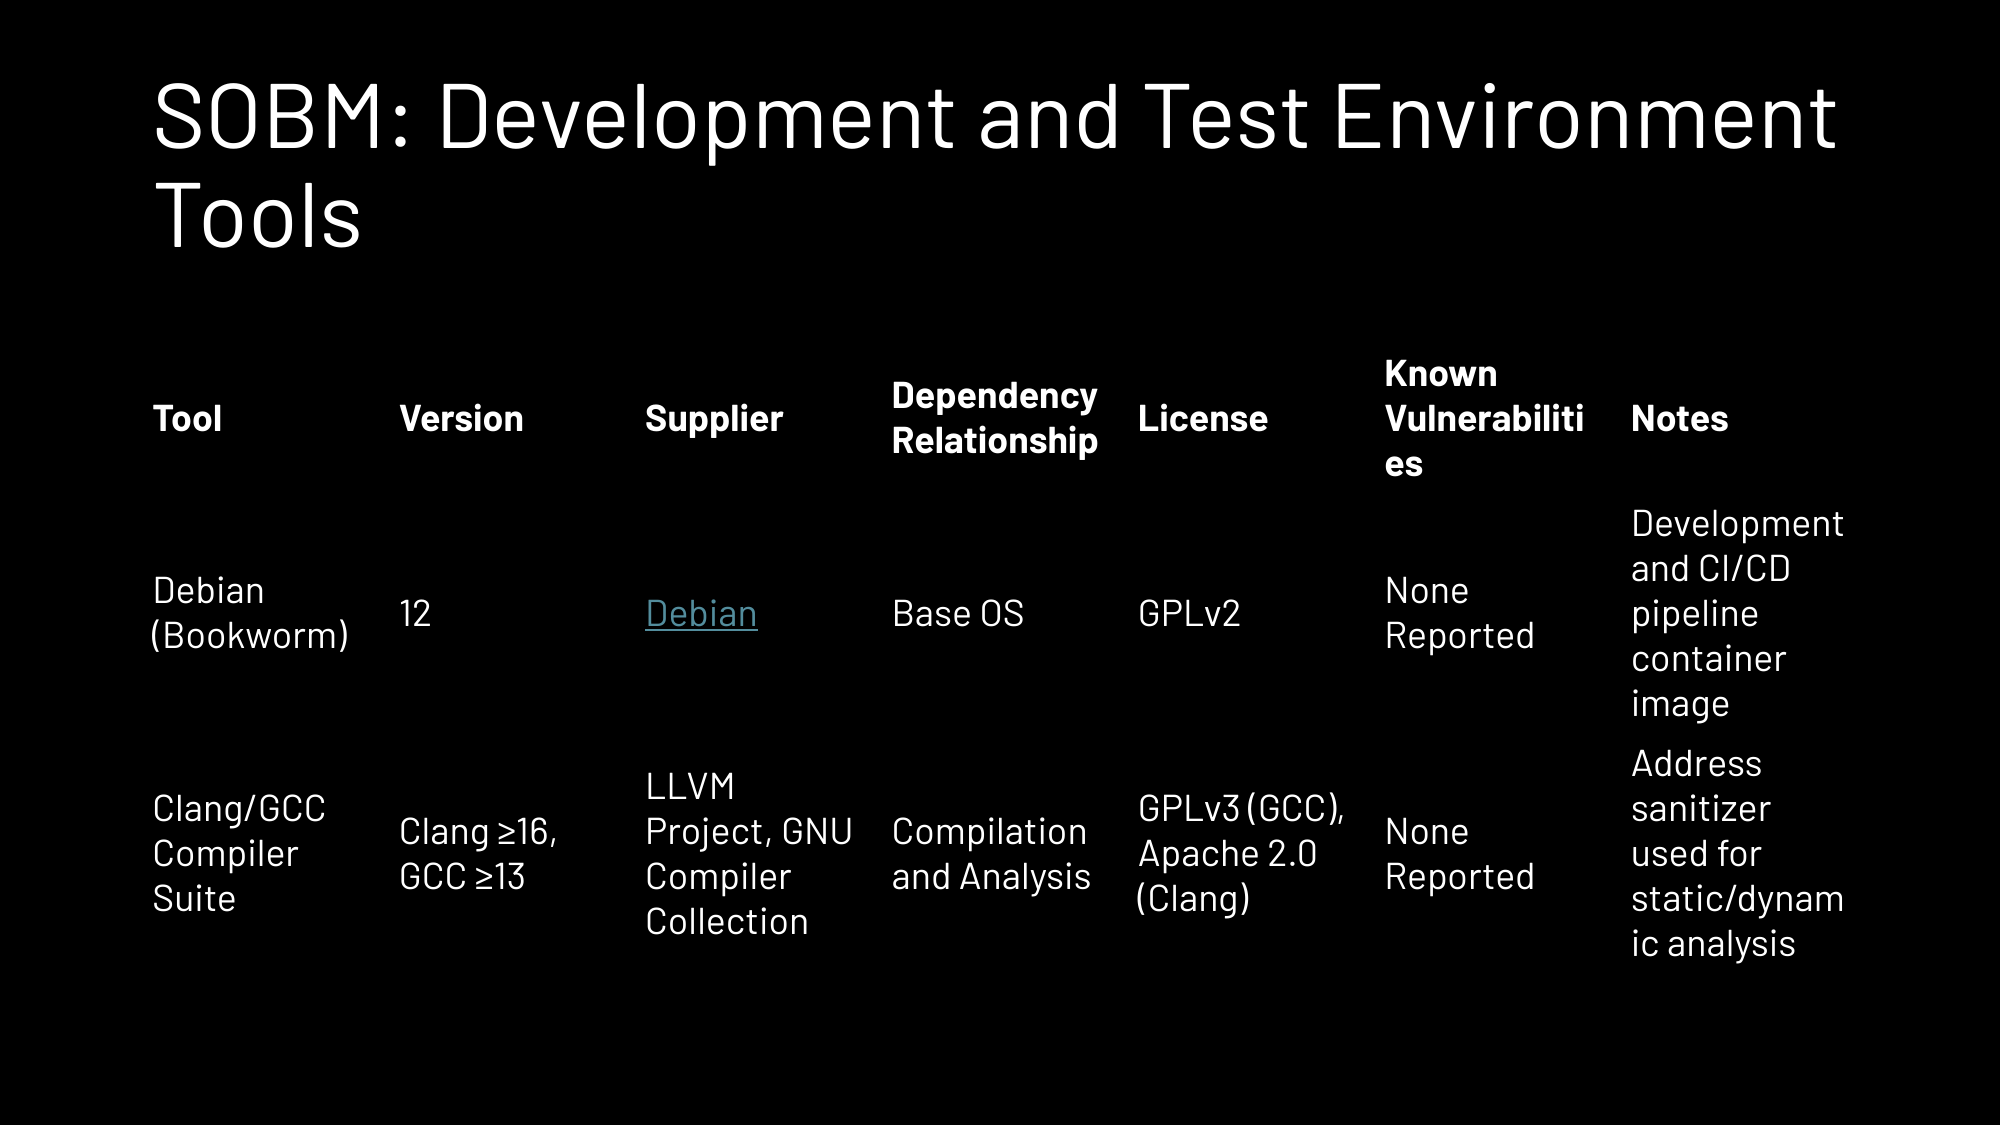

# SOBM: Development and Test Environment Tools
| Tool | Version | Supplier | Dependency Relationship | License | Known Vulnerabilities | Notes |
| --- | --- | --- | --- | --- | --- | --- |
| Debian (Bookworm) | 12 | Debian | Base OS | GPLv2 | None Reported | Development and CI/CD pipeline container image |
| Clang/GCC Compiler Suite | Clang ≥16, GCC ≥13 | LLVM Project, GNU Compiler Collection | Compilation and Analysis | GPLv3 (GCC), Apache 2.0 (Clang) | None Reported | Address sanitizer used for static/dynamic analysis |